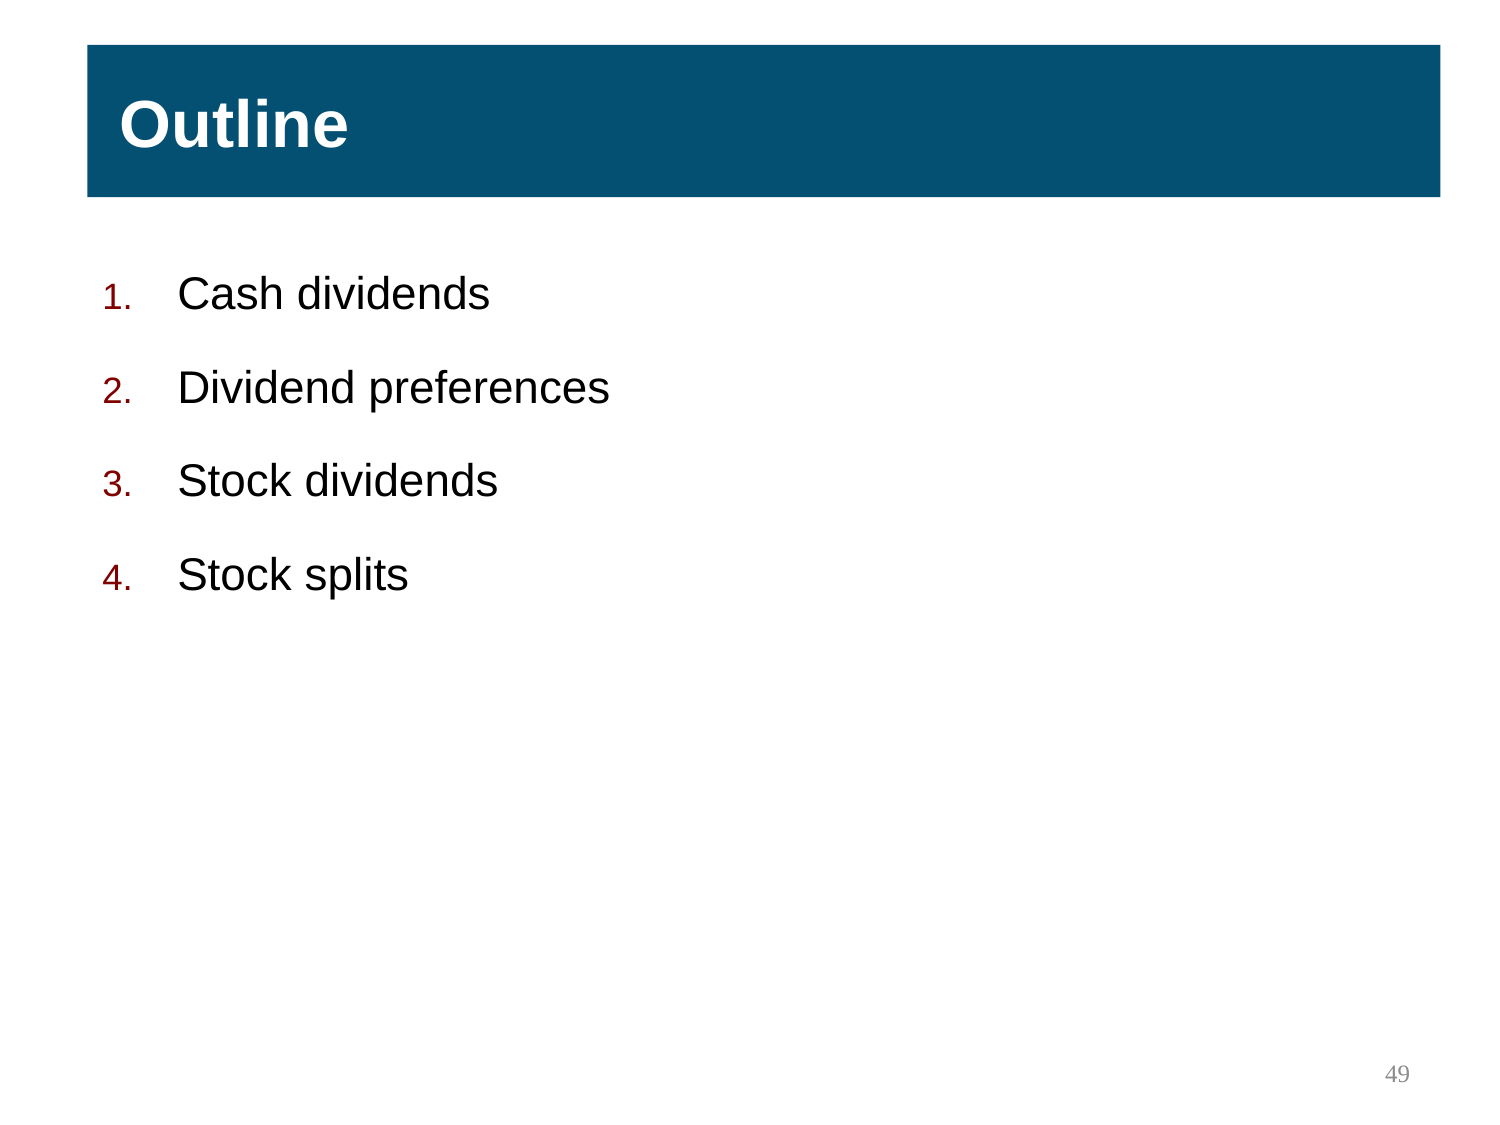

Outline
Cash dividends
Dividend preferences
Stock dividends
Stock splits
49